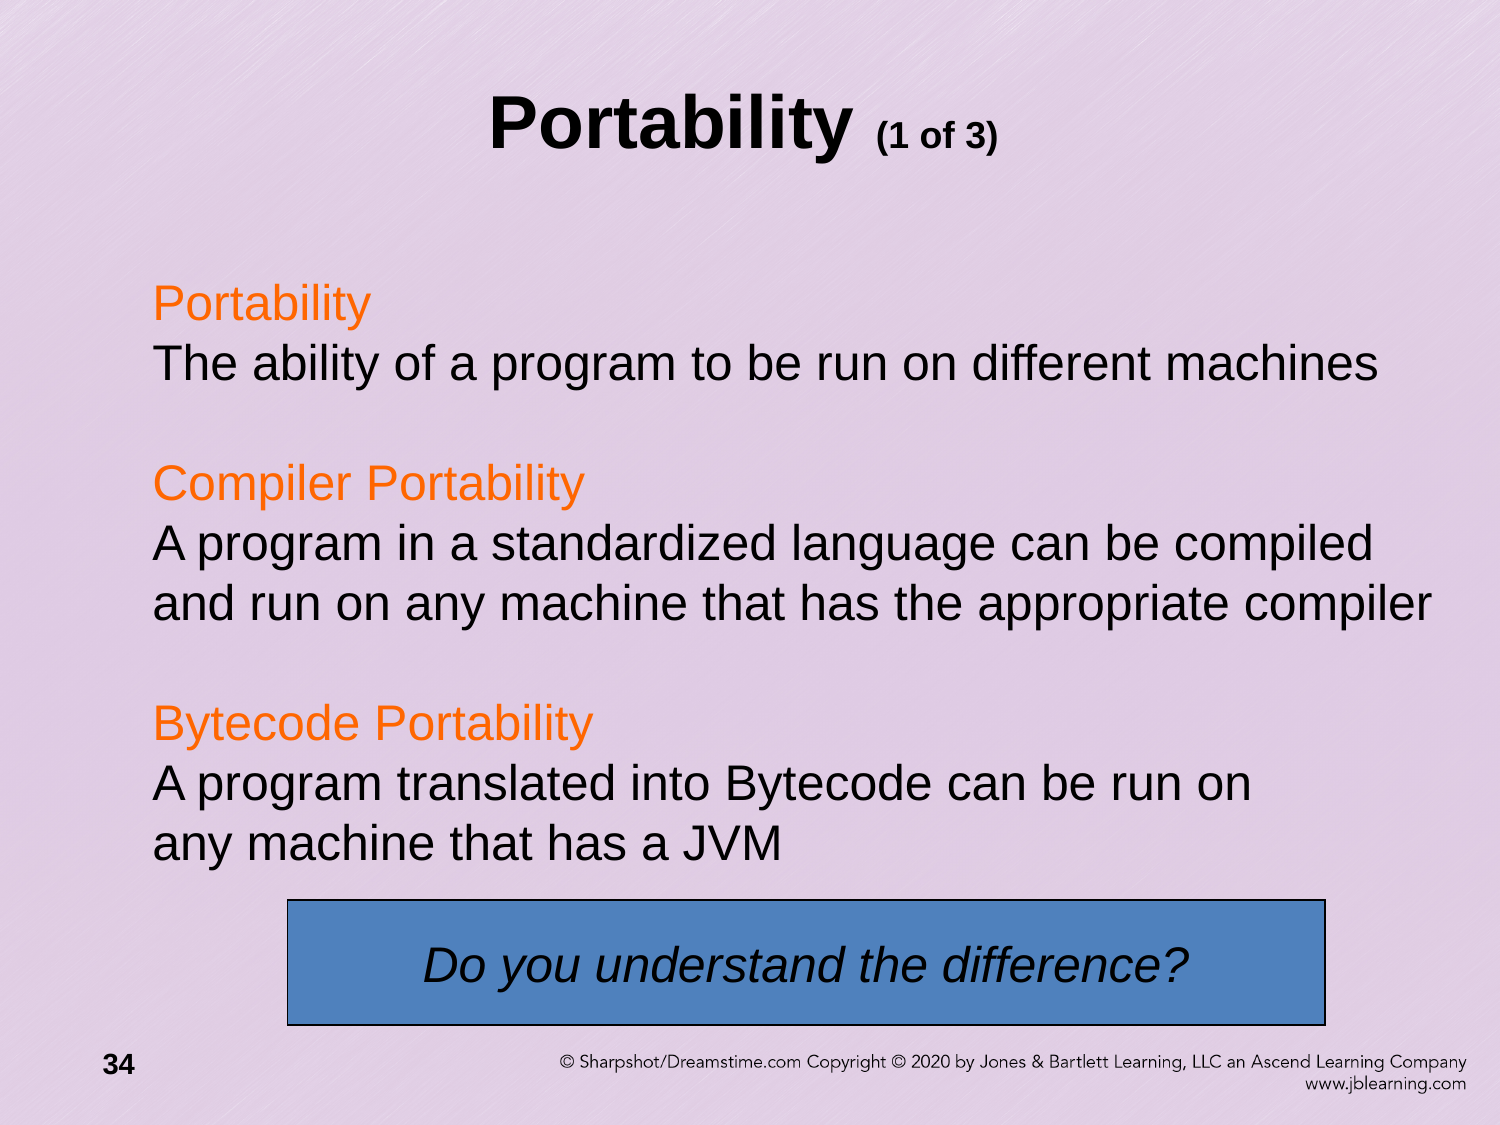

# Portability (1 of 3)
Portability
The ability of a program to be run on different machines

Compiler Portability
A program in a standardized language can be compiled
and run on any machine that has the appropriate compiler

Bytecode Portability
A program translated into Bytecode can be run on
any machine that has a JVM
Do you understand the difference?
34